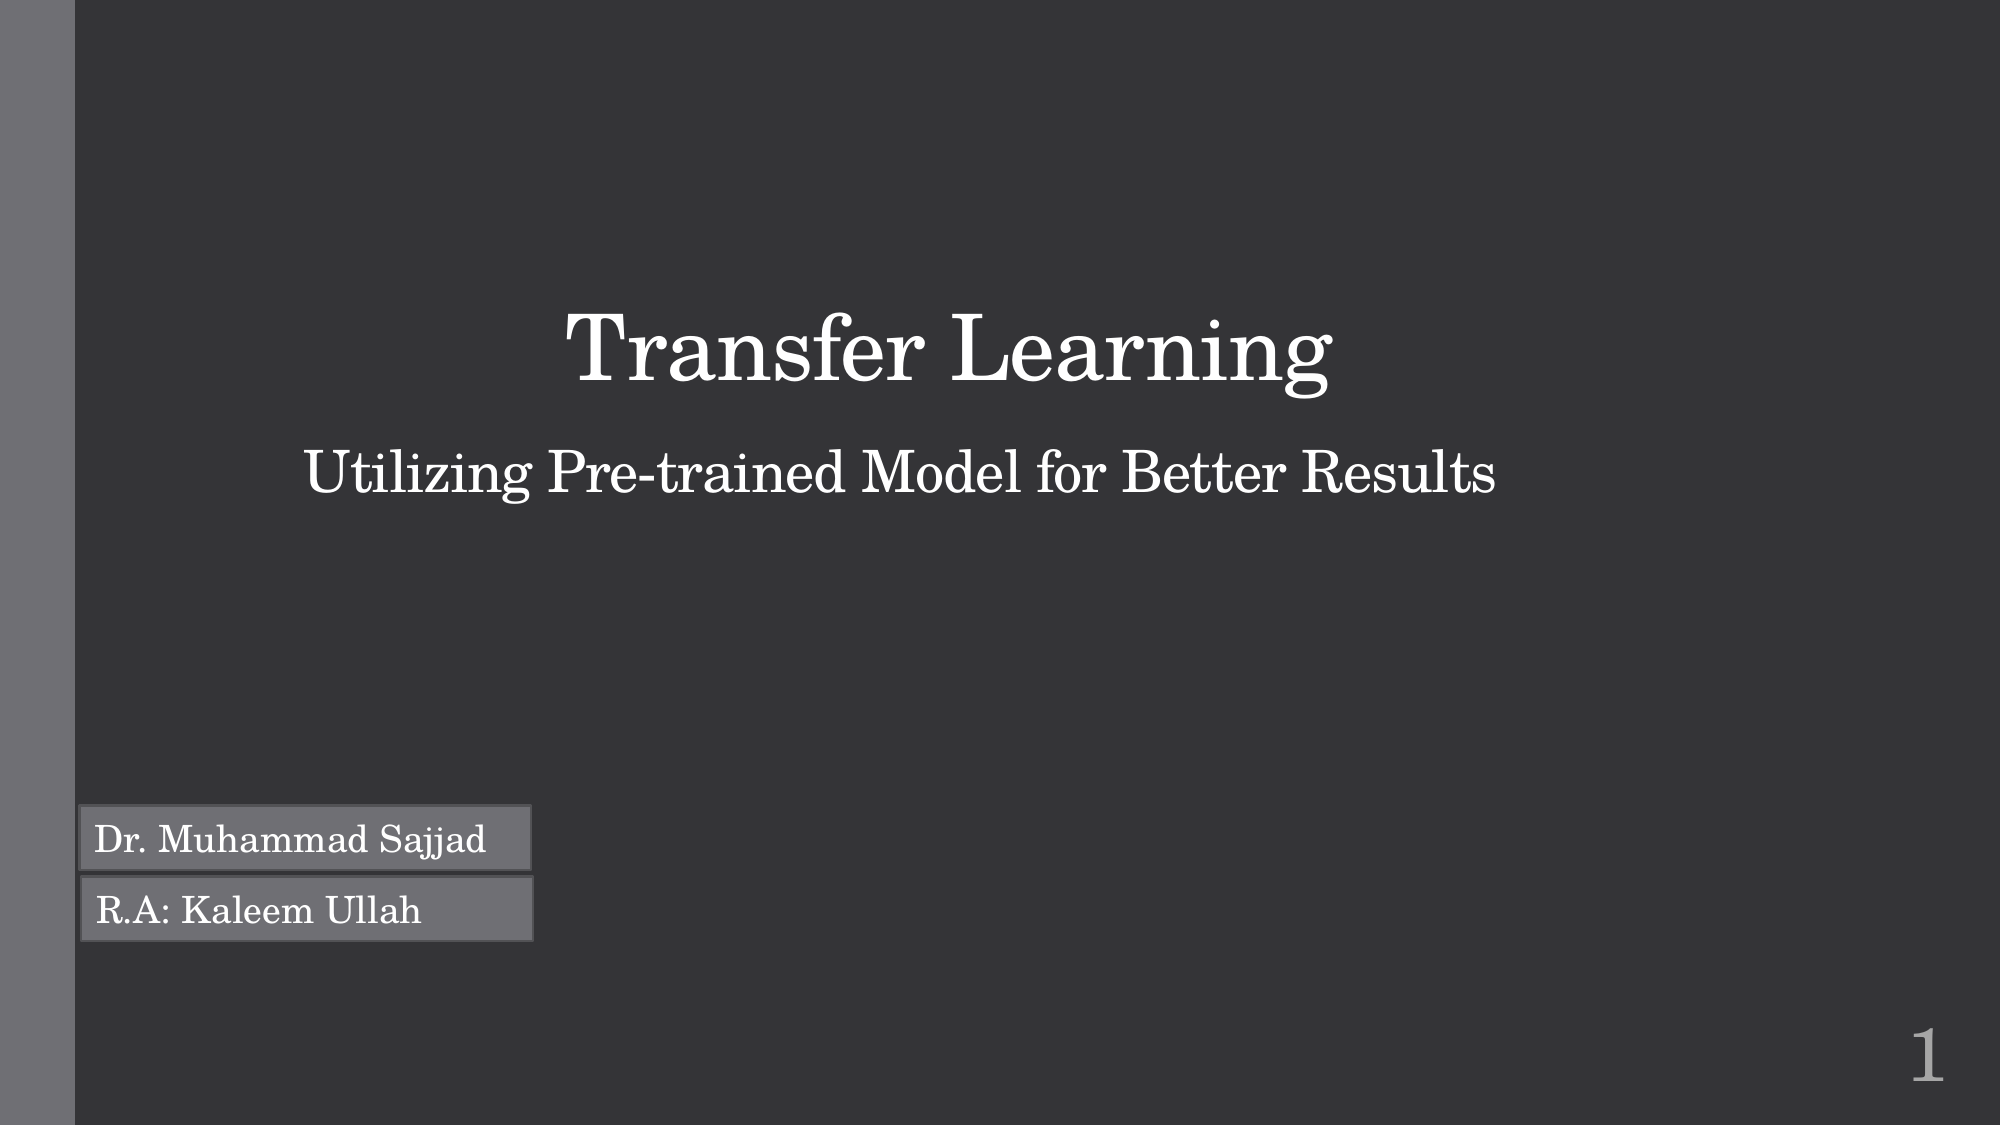

Transfer Learning
# Utilizing Pre-trained Model for Better Results
Dr. Muhammad Sajjad
R.A: Kaleem Ullah
1